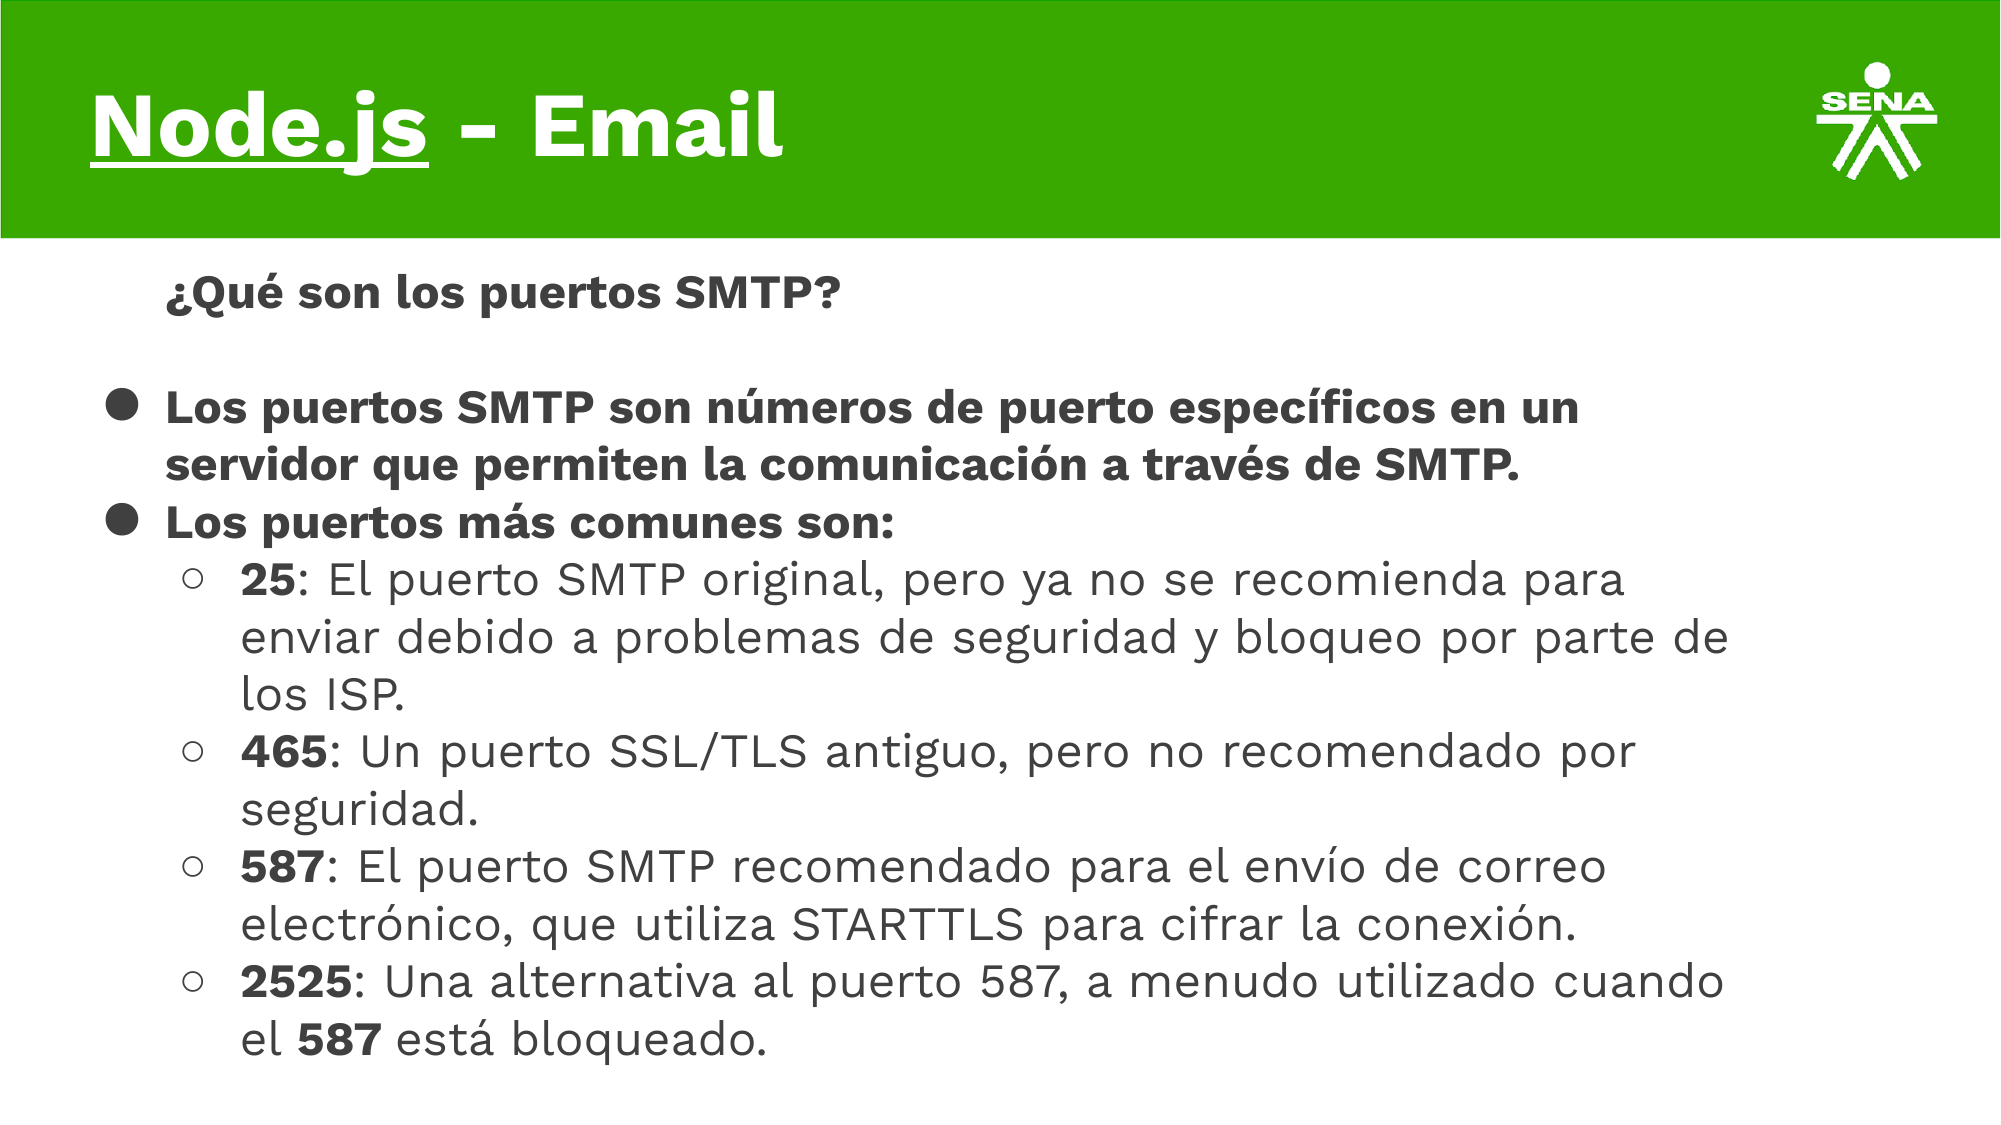

# Node.js - Email
¿Qué son los puertos SMTP?

Los puertos SMTP son números de puerto específicos en un servidor que permiten la comunicación a través de SMTP.
Los puertos más comunes son:
25: El puerto SMTP original, pero ya no se recomienda para enviar debido a problemas de seguridad y bloqueo por parte de los ISP.
465: Un puerto SSL/TLS antiguo, pero no recomendado por seguridad.
587: El puerto SMTP recomendado para el envío de correo electrónico, que utiliza STARTTLS para cifrar la conexión.
2525: Una alternativa al puerto 587, a menudo utilizado cuando el 587 está bloqueado.